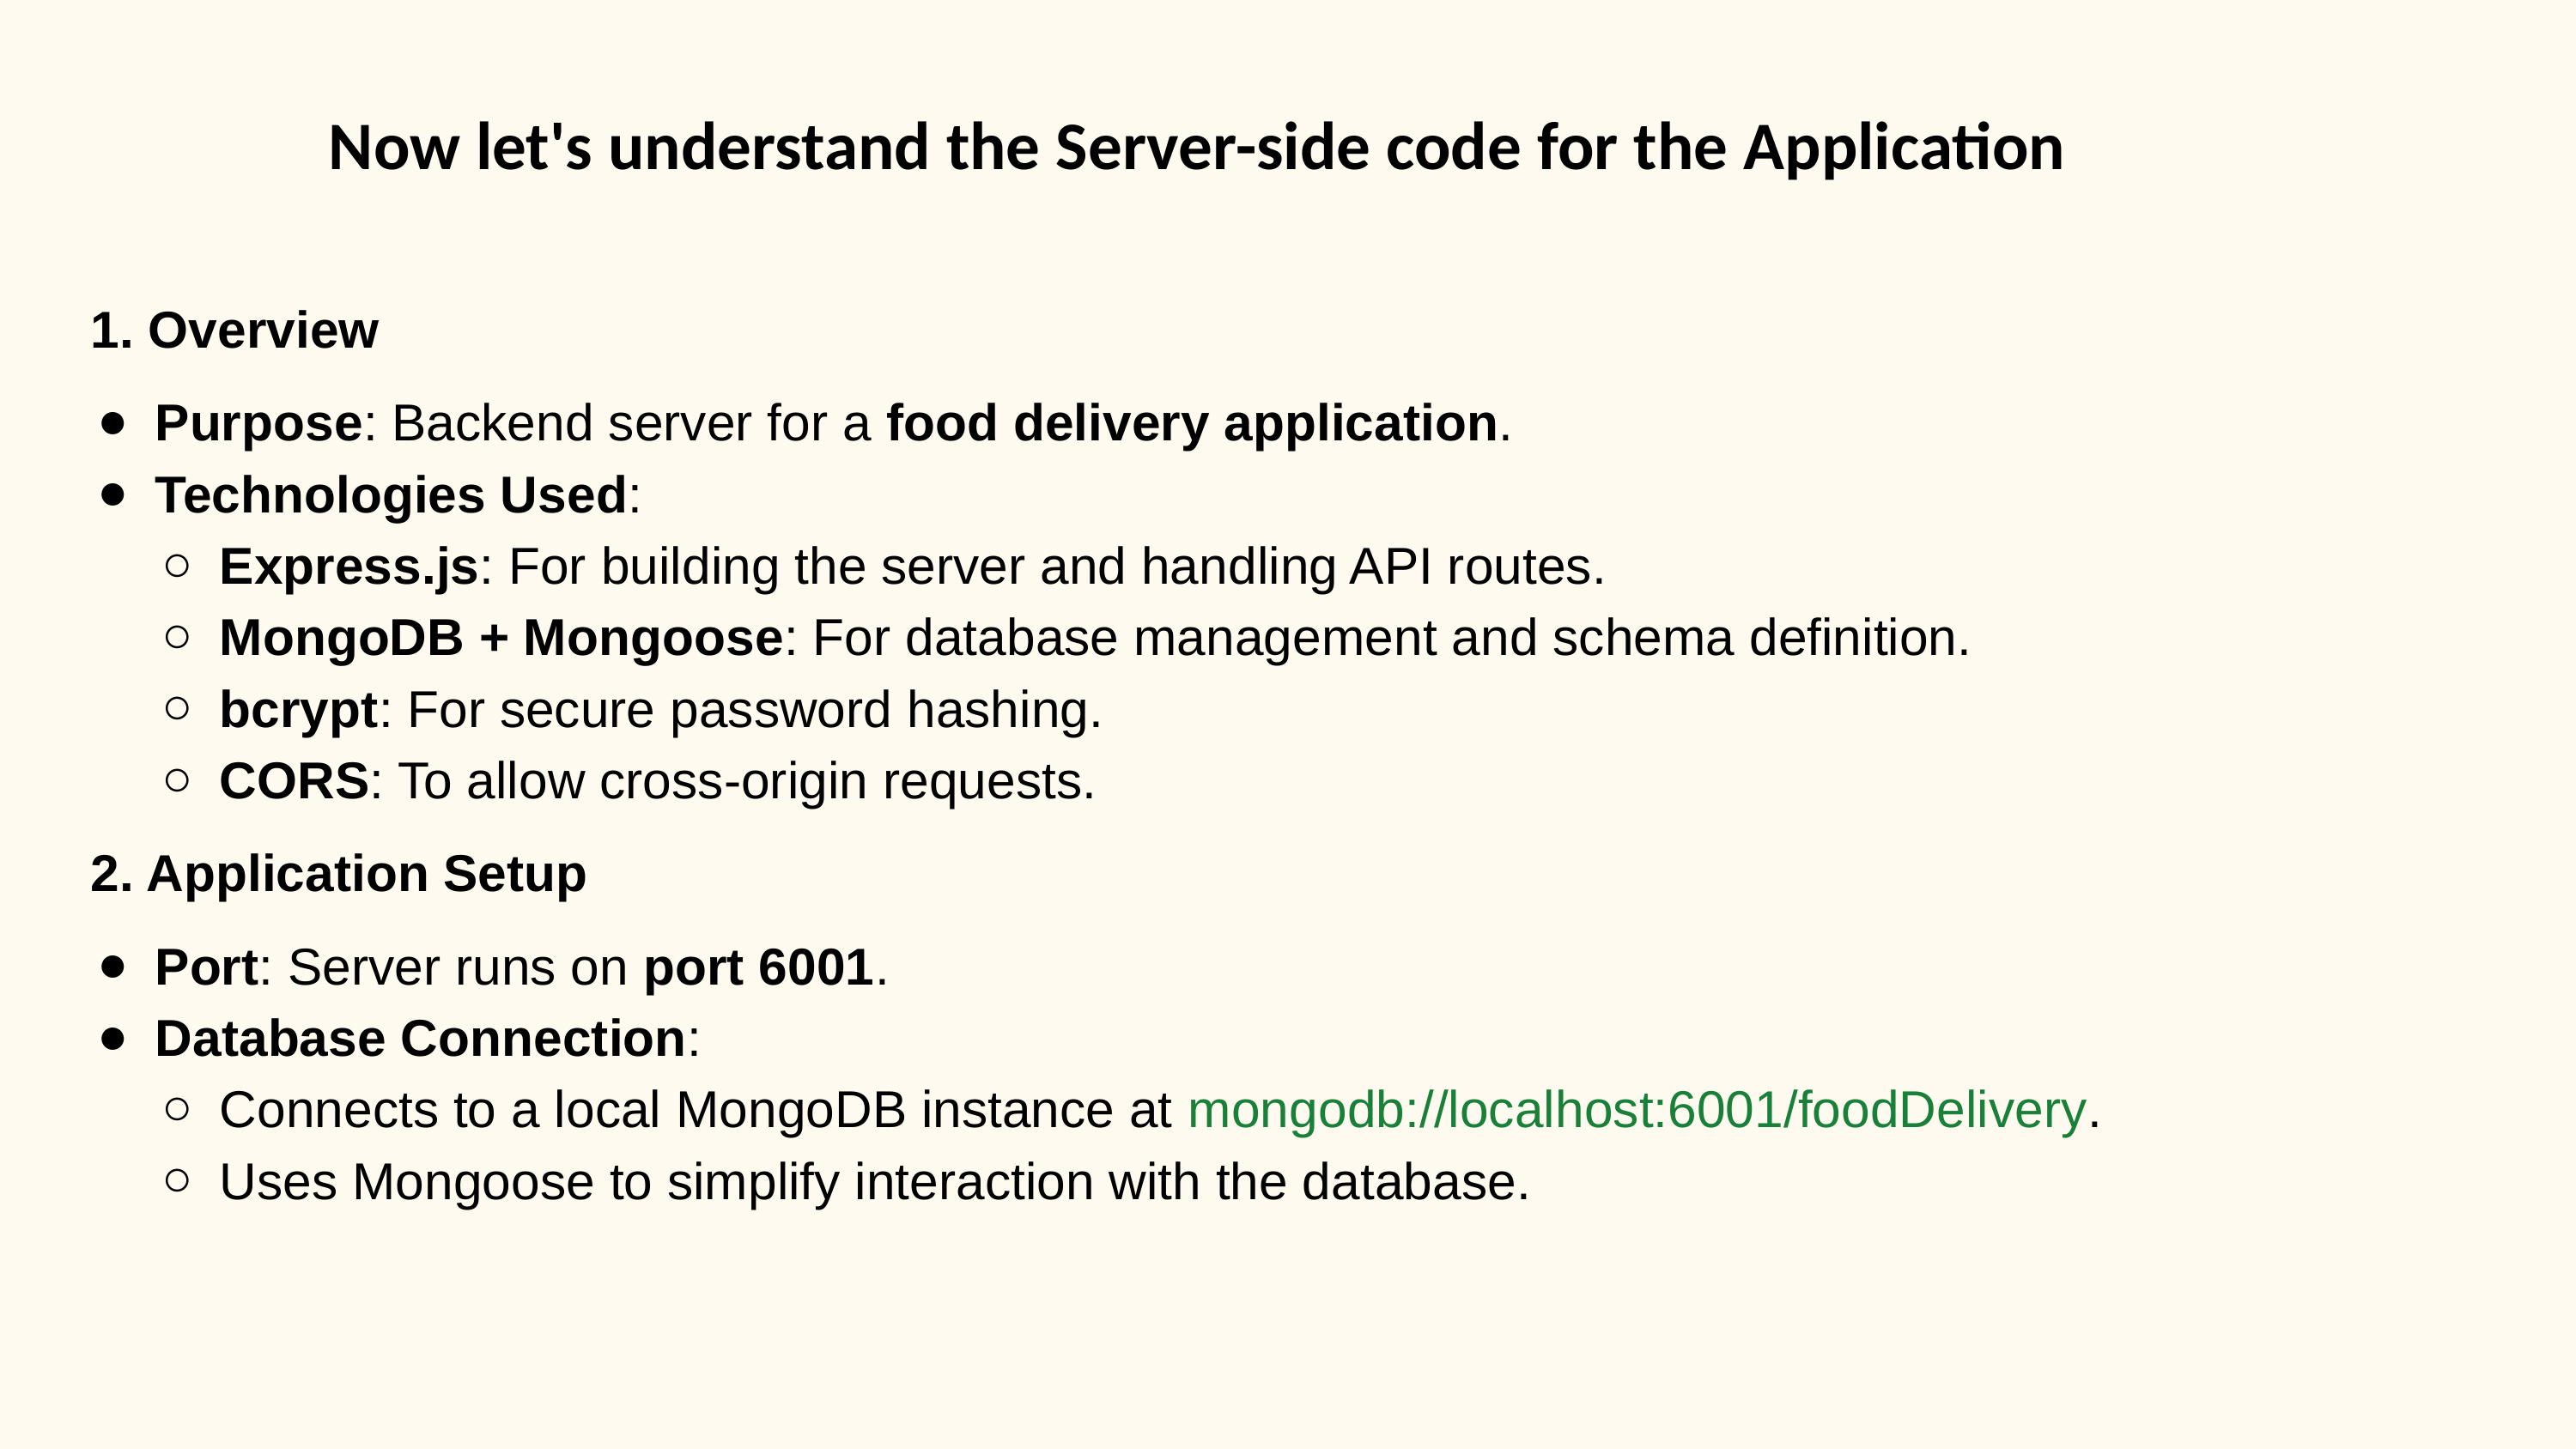

Now let's understand the Server-side code for the Application

1. Overview
Purpose: Backend server for a food delivery application.
Technologies Used:
Express.js: For building the server and handling API routes.
MongoDB + Mongoose: For database management and schema definition.
bcrypt: For secure password hashing.
CORS: To allow cross-origin requests.
2. Application Setup
Port: Server runs on port 6001.
Database Connection:
Connects to a local MongoDB instance at mongodb://localhost:6001/foodDelivery.
Uses Mongoose to simplify interaction with the database.